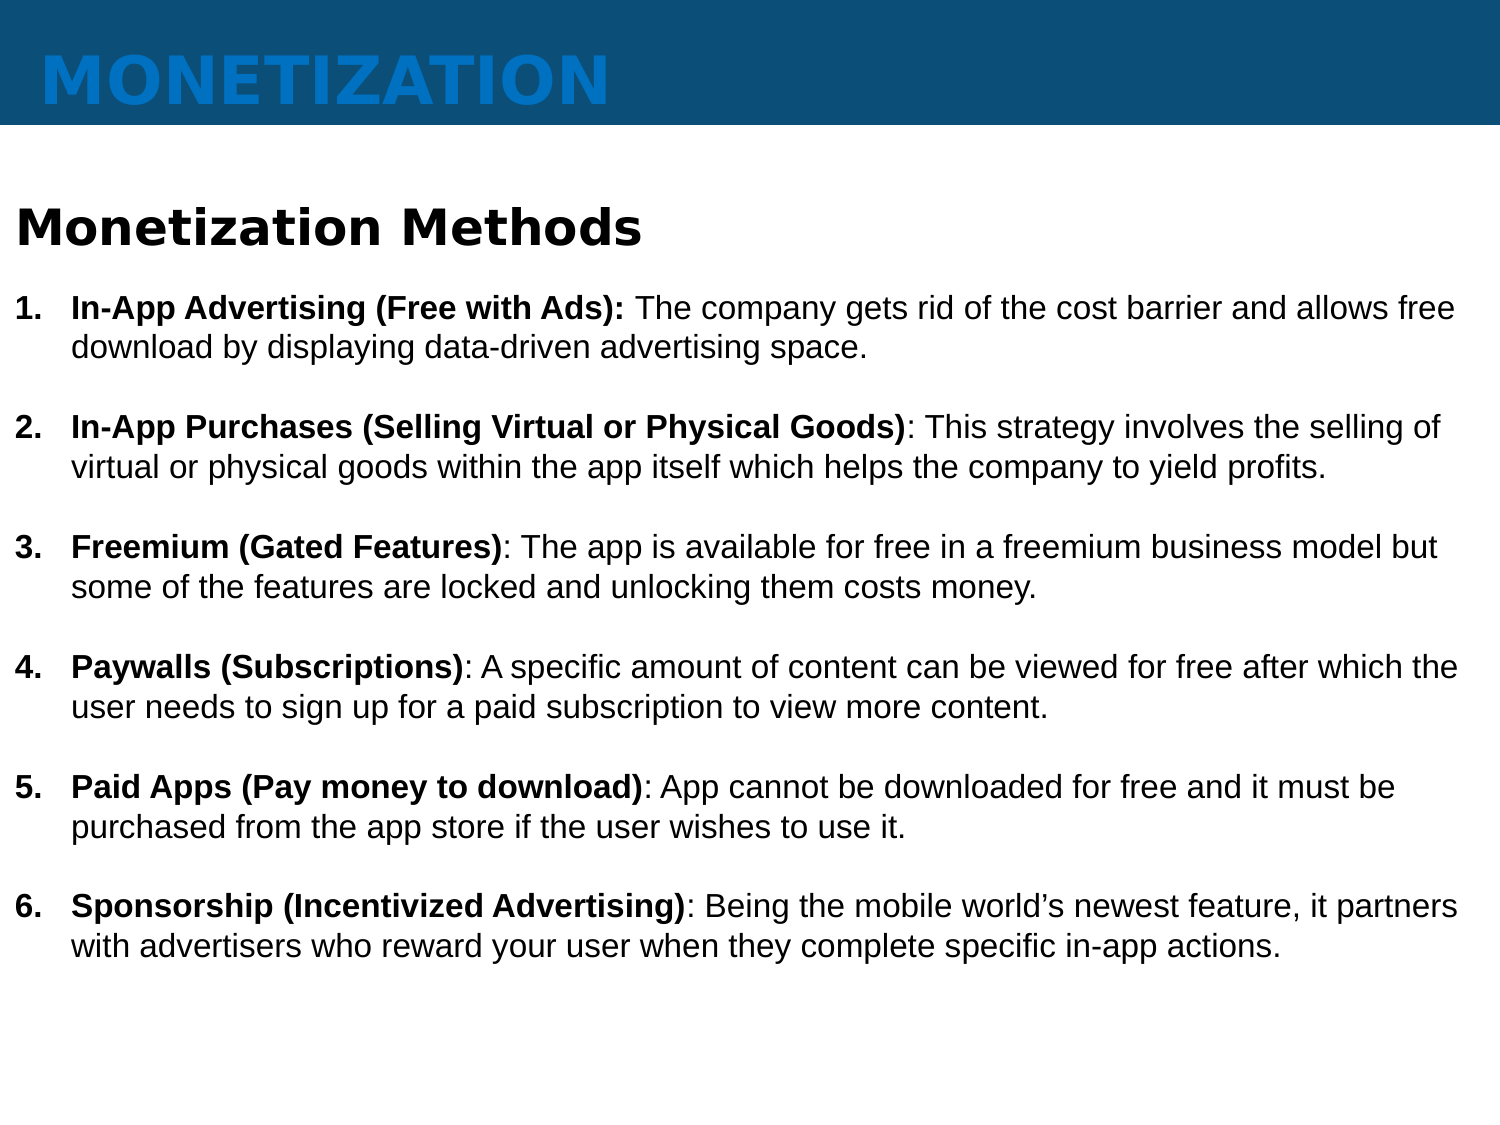

# MONETIZATION
Monetization Methods
In-App Advertising (Free with Ads): The company gets rid of the cost barrier and allows free download by displaying data-driven advertising space.

In-App Purchases (Selling Virtual or Physical Goods): This strategy involves the selling of virtual or physical goods within the app itself which helps the company to yield profits.

Freemium (Gated Features): The app is available for free in a freemium business model but some of the features are locked and unlocking them costs money.

Paywalls (Subscriptions): A specific amount of content can be viewed for free after which the user needs to sign up for a paid subscription to view more content.

Paid Apps (Pay money to download): App cannot be downloaded for free and it must be purchased from the app store if the user wishes to use it.

Sponsorship (Incentivized Advertising): Being the mobile world’s newest feature, it partners with advertisers who reward your user when they complete specific in-app actions.